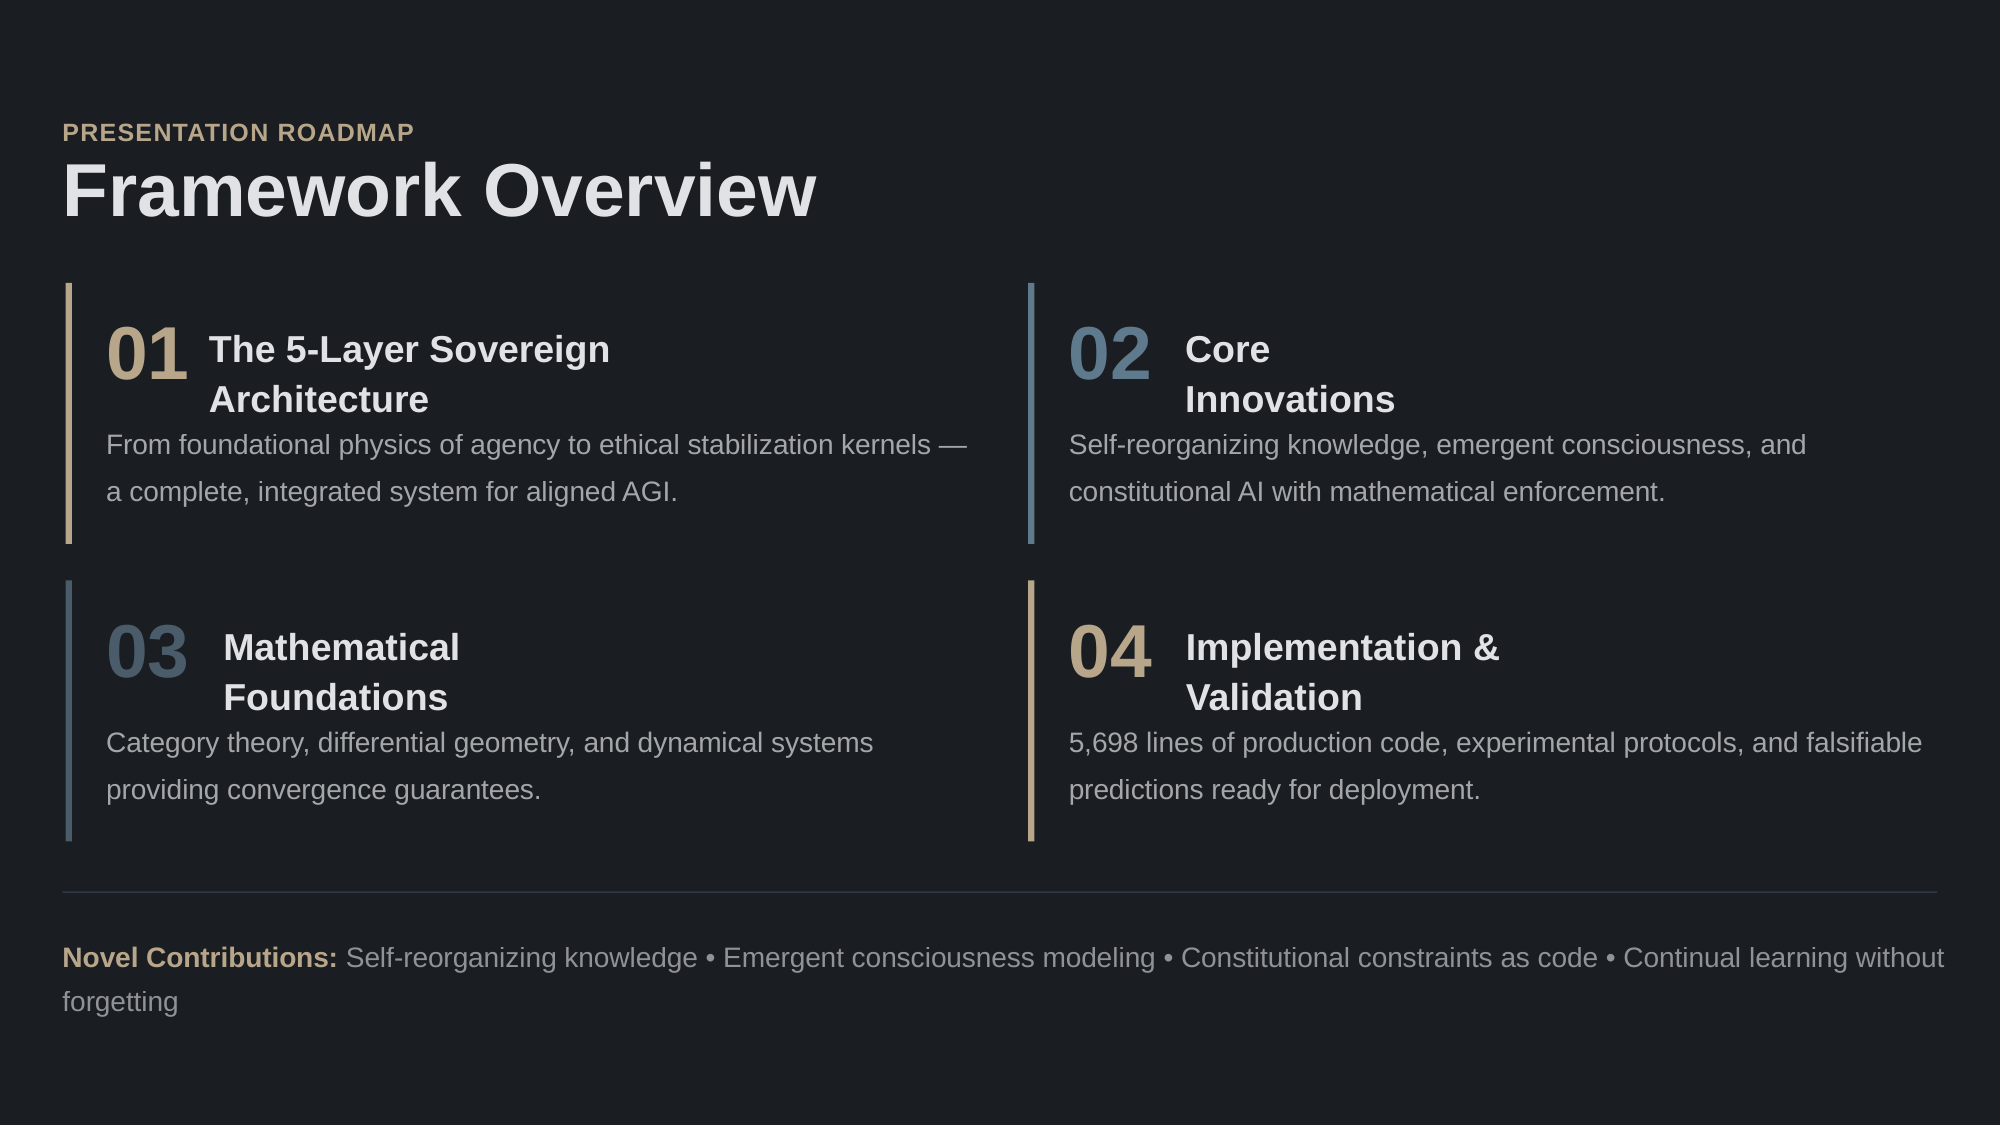

PRESENTATION ROADMAP
Framework Overview

01
02
The 5-Layer Sovereign Architecture
Core Innovations
From foundational physics of agency to ethical stabilization kernels — a complete, integrated system for aligned AGI.
Self-reorganizing knowledge, emergent consciousness, and constitutional AI with mathematical enforcement.

03
04
Mathematical Foundations
Implementation & Validation
Category theory, differential geometry, and dynamical systems providing convergence guarantees.
5,698 lines of production code, experimental protocols, and falsifiable predictions ready for deployment.

Novel Contributions: Self-reorganizing knowledge • Emergent consciousness modeling • Constitutional constraints as code • Continual learning without forgetting